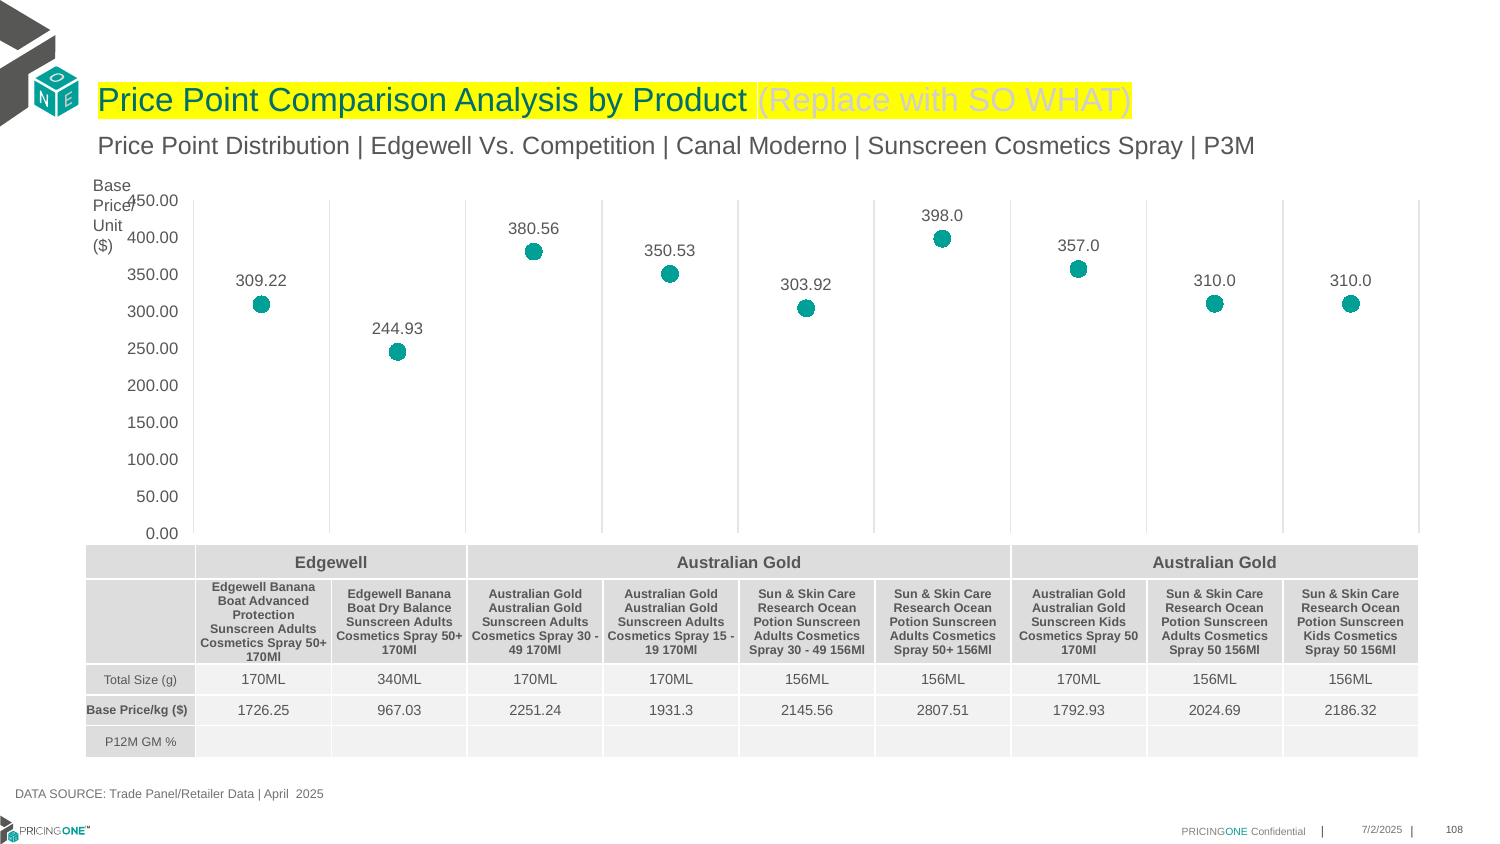

# Price Point Comparison Analysis by Product (Replace with SO WHAT)
Price Point Distribution | Edgewell Vs. Competition | Canal Moderno | Sunscreen Cosmetics Spray | P3M
Base Price/Unit ($)

### Chart

| Category | Base Price/Unit |
|---|---|
| Edgewell Banana Boat Advanced Protection Sunscreen Adults Cosmetics Spray 50+ 170Ml | 309.22 |
| Edgewell Banana Boat Dry Balance Sunscreen Adults Cosmetics Spray 50+ 170Ml | 244.93 |
| Australian Gold Australian Gold Sunscreen Adults Cosmetics Spray 30 - 49 170Ml | 380.56 |
| Australian Gold Australian Gold Sunscreen Adults Cosmetics Spray 15 - 19 170Ml | 350.53 |
| Sun & Skin Care Research Ocean Potion Sunscreen Adults Cosmetics Spray 30 - 49 156Ml | 303.92 |
| Sun & Skin Care Research Ocean Potion Sunscreen Adults Cosmetics Spray 50+ 156Ml | 398.0 |
| Australian Gold Australian Gold Sunscreen Kids Cosmetics Spray 50 170Ml | 357.0 |
| Sun & Skin Care Research Ocean Potion Sunscreen Adults Cosmetics Spray 50 156Ml | 310.0 |
| Sun & Skin Care Research Ocean Potion Sunscreen Kids Cosmetics Spray 50 156Ml | 310.0 |
|  | Edgewell | Edgewell | Australian Gold | Australian Gold | Sun & Skin Care Research | Sun & Skin Care Research | Australian Gold | Sun & Skin Care Research | Sun & Skin Care Research |
| --- | --- | --- | --- | --- | --- | --- | --- | --- | --- |
|  | Edgewell Banana Boat Advanced Protection Sunscreen Adults Cosmetics Spray 50+ 170Ml | Edgewell Banana Boat Dry Balance Sunscreen Adults Cosmetics Spray 50+ 170Ml | Australian Gold Australian Gold Sunscreen Adults Cosmetics Spray 30 - 49 170Ml | Australian Gold Australian Gold Sunscreen Adults Cosmetics Spray 15 - 19 170Ml | Sun & Skin Care Research Ocean Potion Sunscreen Adults Cosmetics Spray 30 - 49 156Ml | Sun & Skin Care Research Ocean Potion Sunscreen Adults Cosmetics Spray 50+ 156Ml | Australian Gold Australian Gold Sunscreen Kids Cosmetics Spray 50 170Ml | Sun & Skin Care Research Ocean Potion Sunscreen Adults Cosmetics Spray 50 156Ml | Sun & Skin Care Research Ocean Potion Sunscreen Kids Cosmetics Spray 50 156Ml |
| Total Size (g) | 170ML | 340ML | 170ML | 170ML | 156ML | 156ML | 170ML | 156ML | 156ML |
| Base Price/kg ($) | 1726.25 | 967.03 | 2251.24 | 1931.3 | 2145.56 | 2807.51 | 1792.93 | 2024.69 | 2186.32 |
| P12M GM % |  |  |  |  |  |  |  |  |  |
DATA SOURCE: Trade Panel/Retailer Data | April  2025

7/2/2025
108